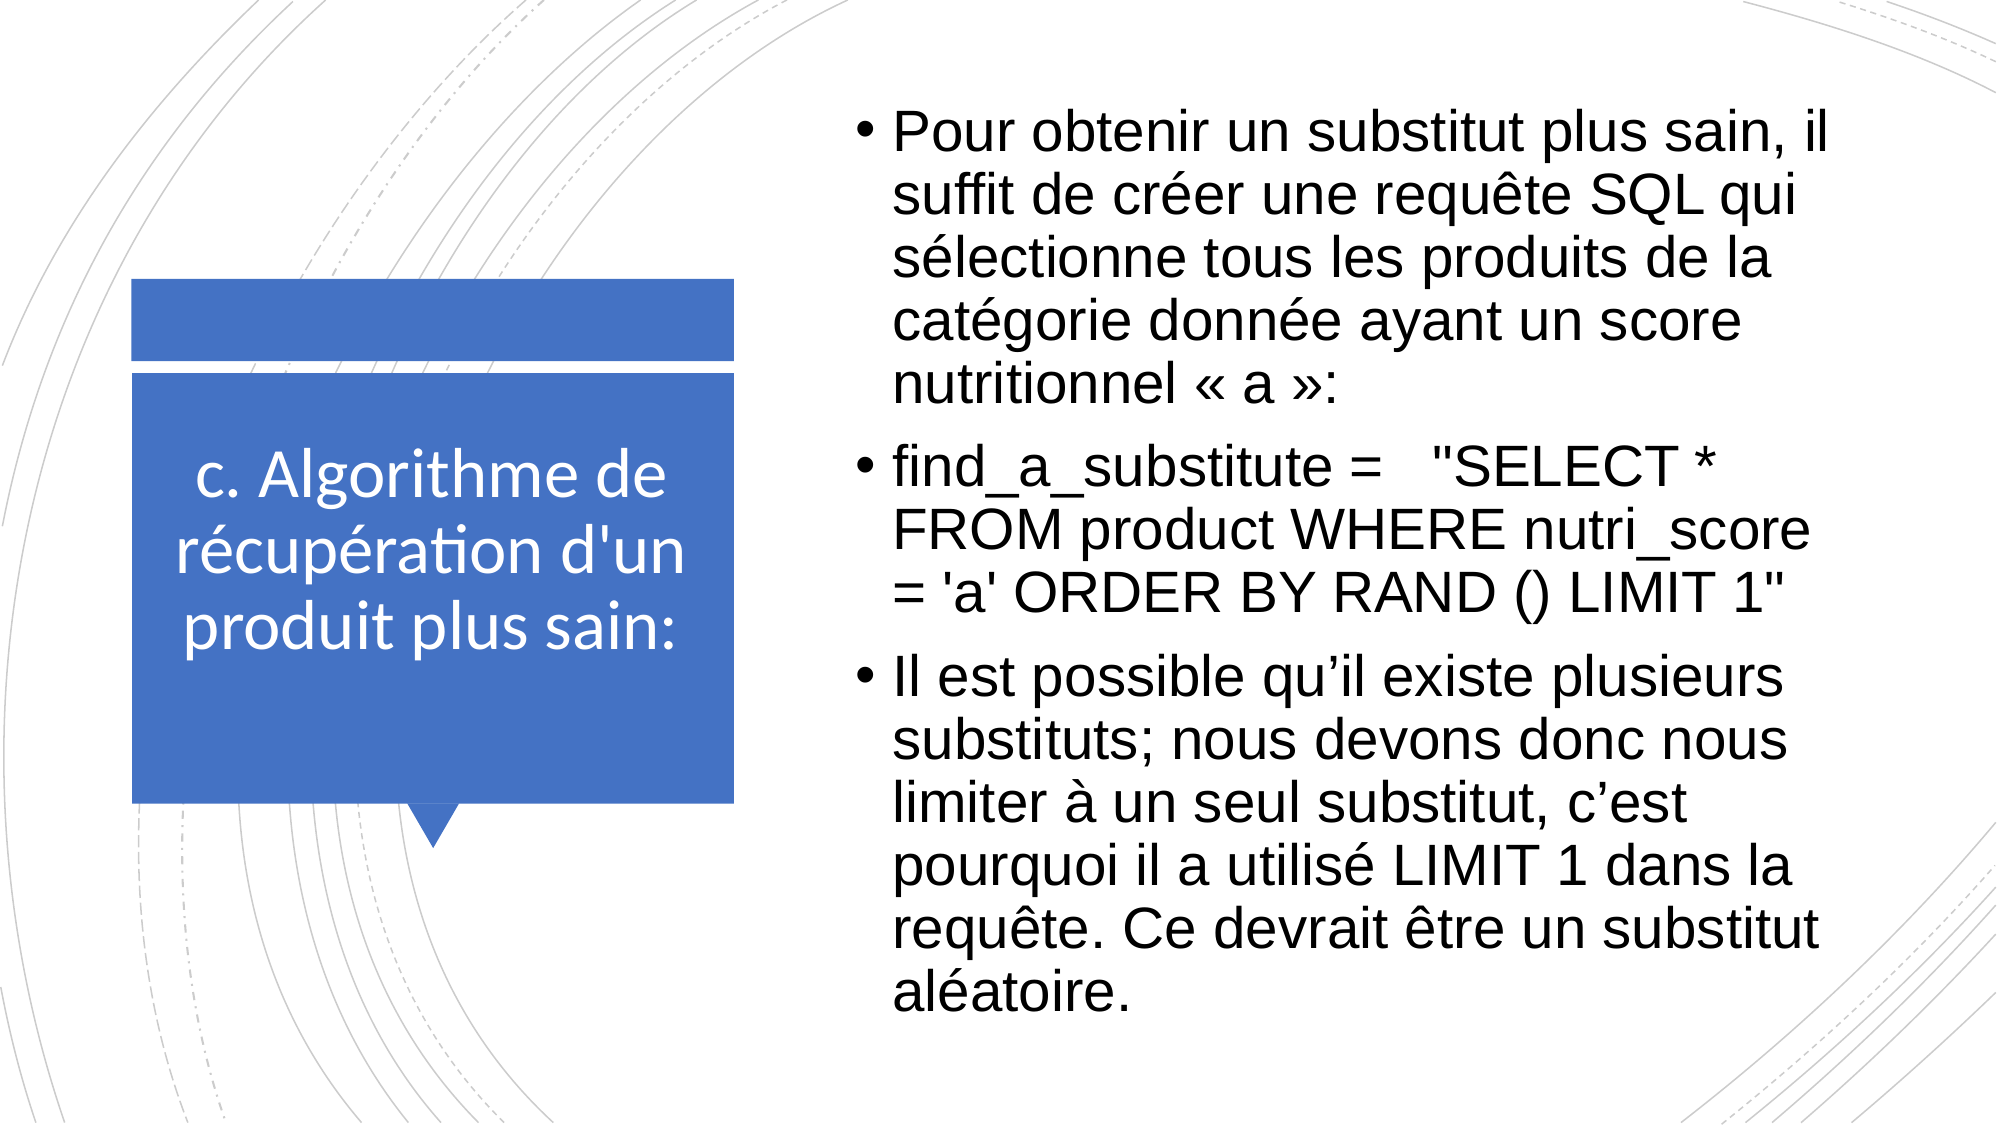

Pour obtenir un substitut plus sain, il suffit de créer une requête SQL qui sélectionne tous les produits de la catégorie donnée ayant un score nutritionnel « a »:
find_a_substitute =   "SELECT * FROM product WHERE nutri_score = 'a' ORDER BY RAND () LIMIT 1"
Il est possible qu’il existe plusieurs substituts; nous devons donc nous limiter à un seul substitut, c’est pourquoi il a utilisé LIMIT 1 dans la requête. Ce devrait être un substitut aléatoire.

# c. Algorithme de récupération d'un produit plus sain: